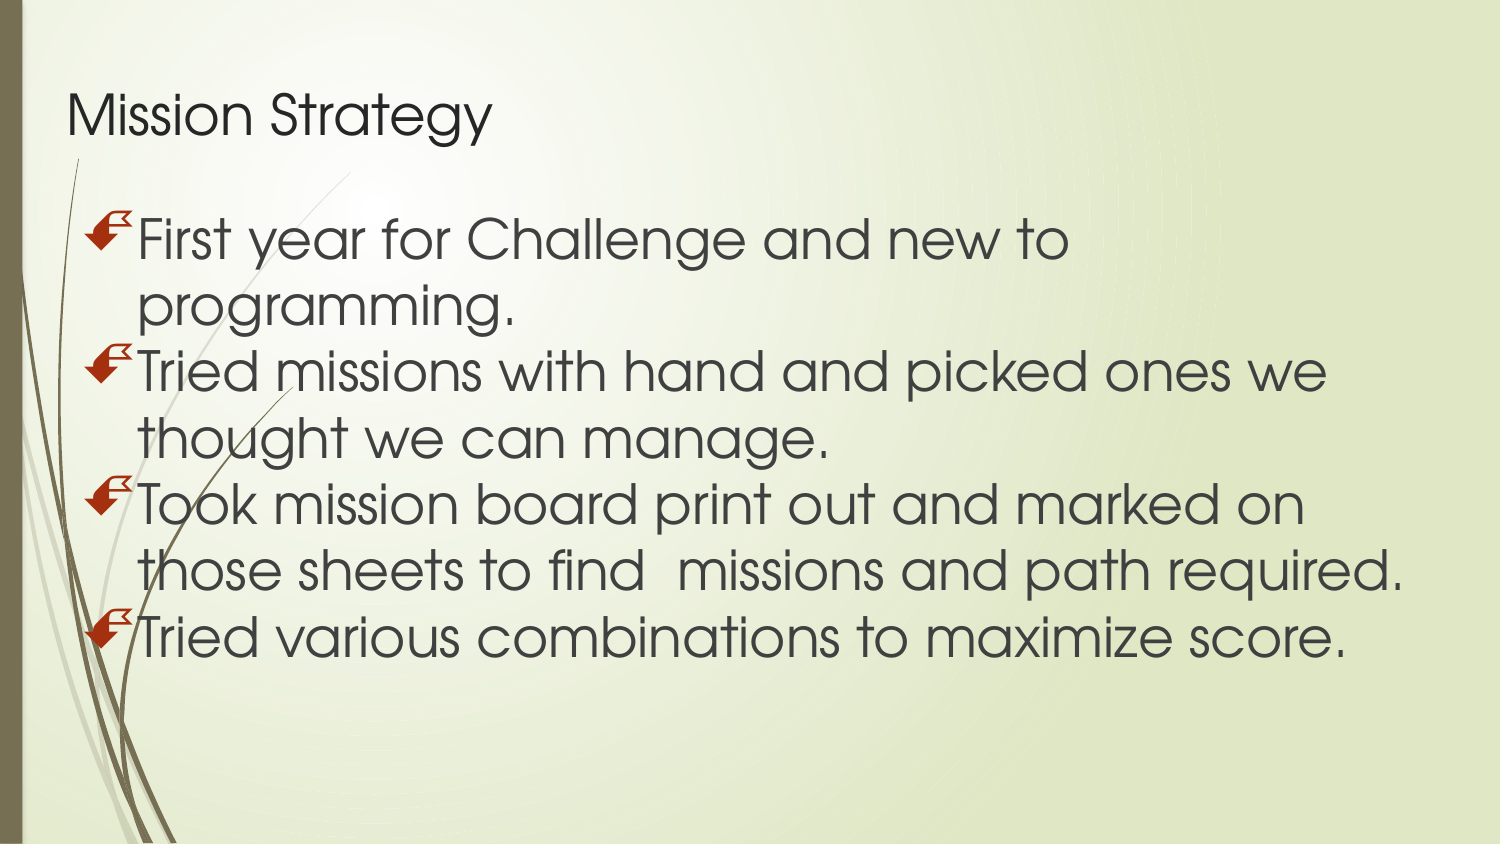

# Mission Strategy
First year for Challenge and new to programming.
Tried missions with hand and picked ones we thought we can manage.
Took mission board print out and marked on those sheets to find  missions and path required.
Tried various combinations to maximize score.